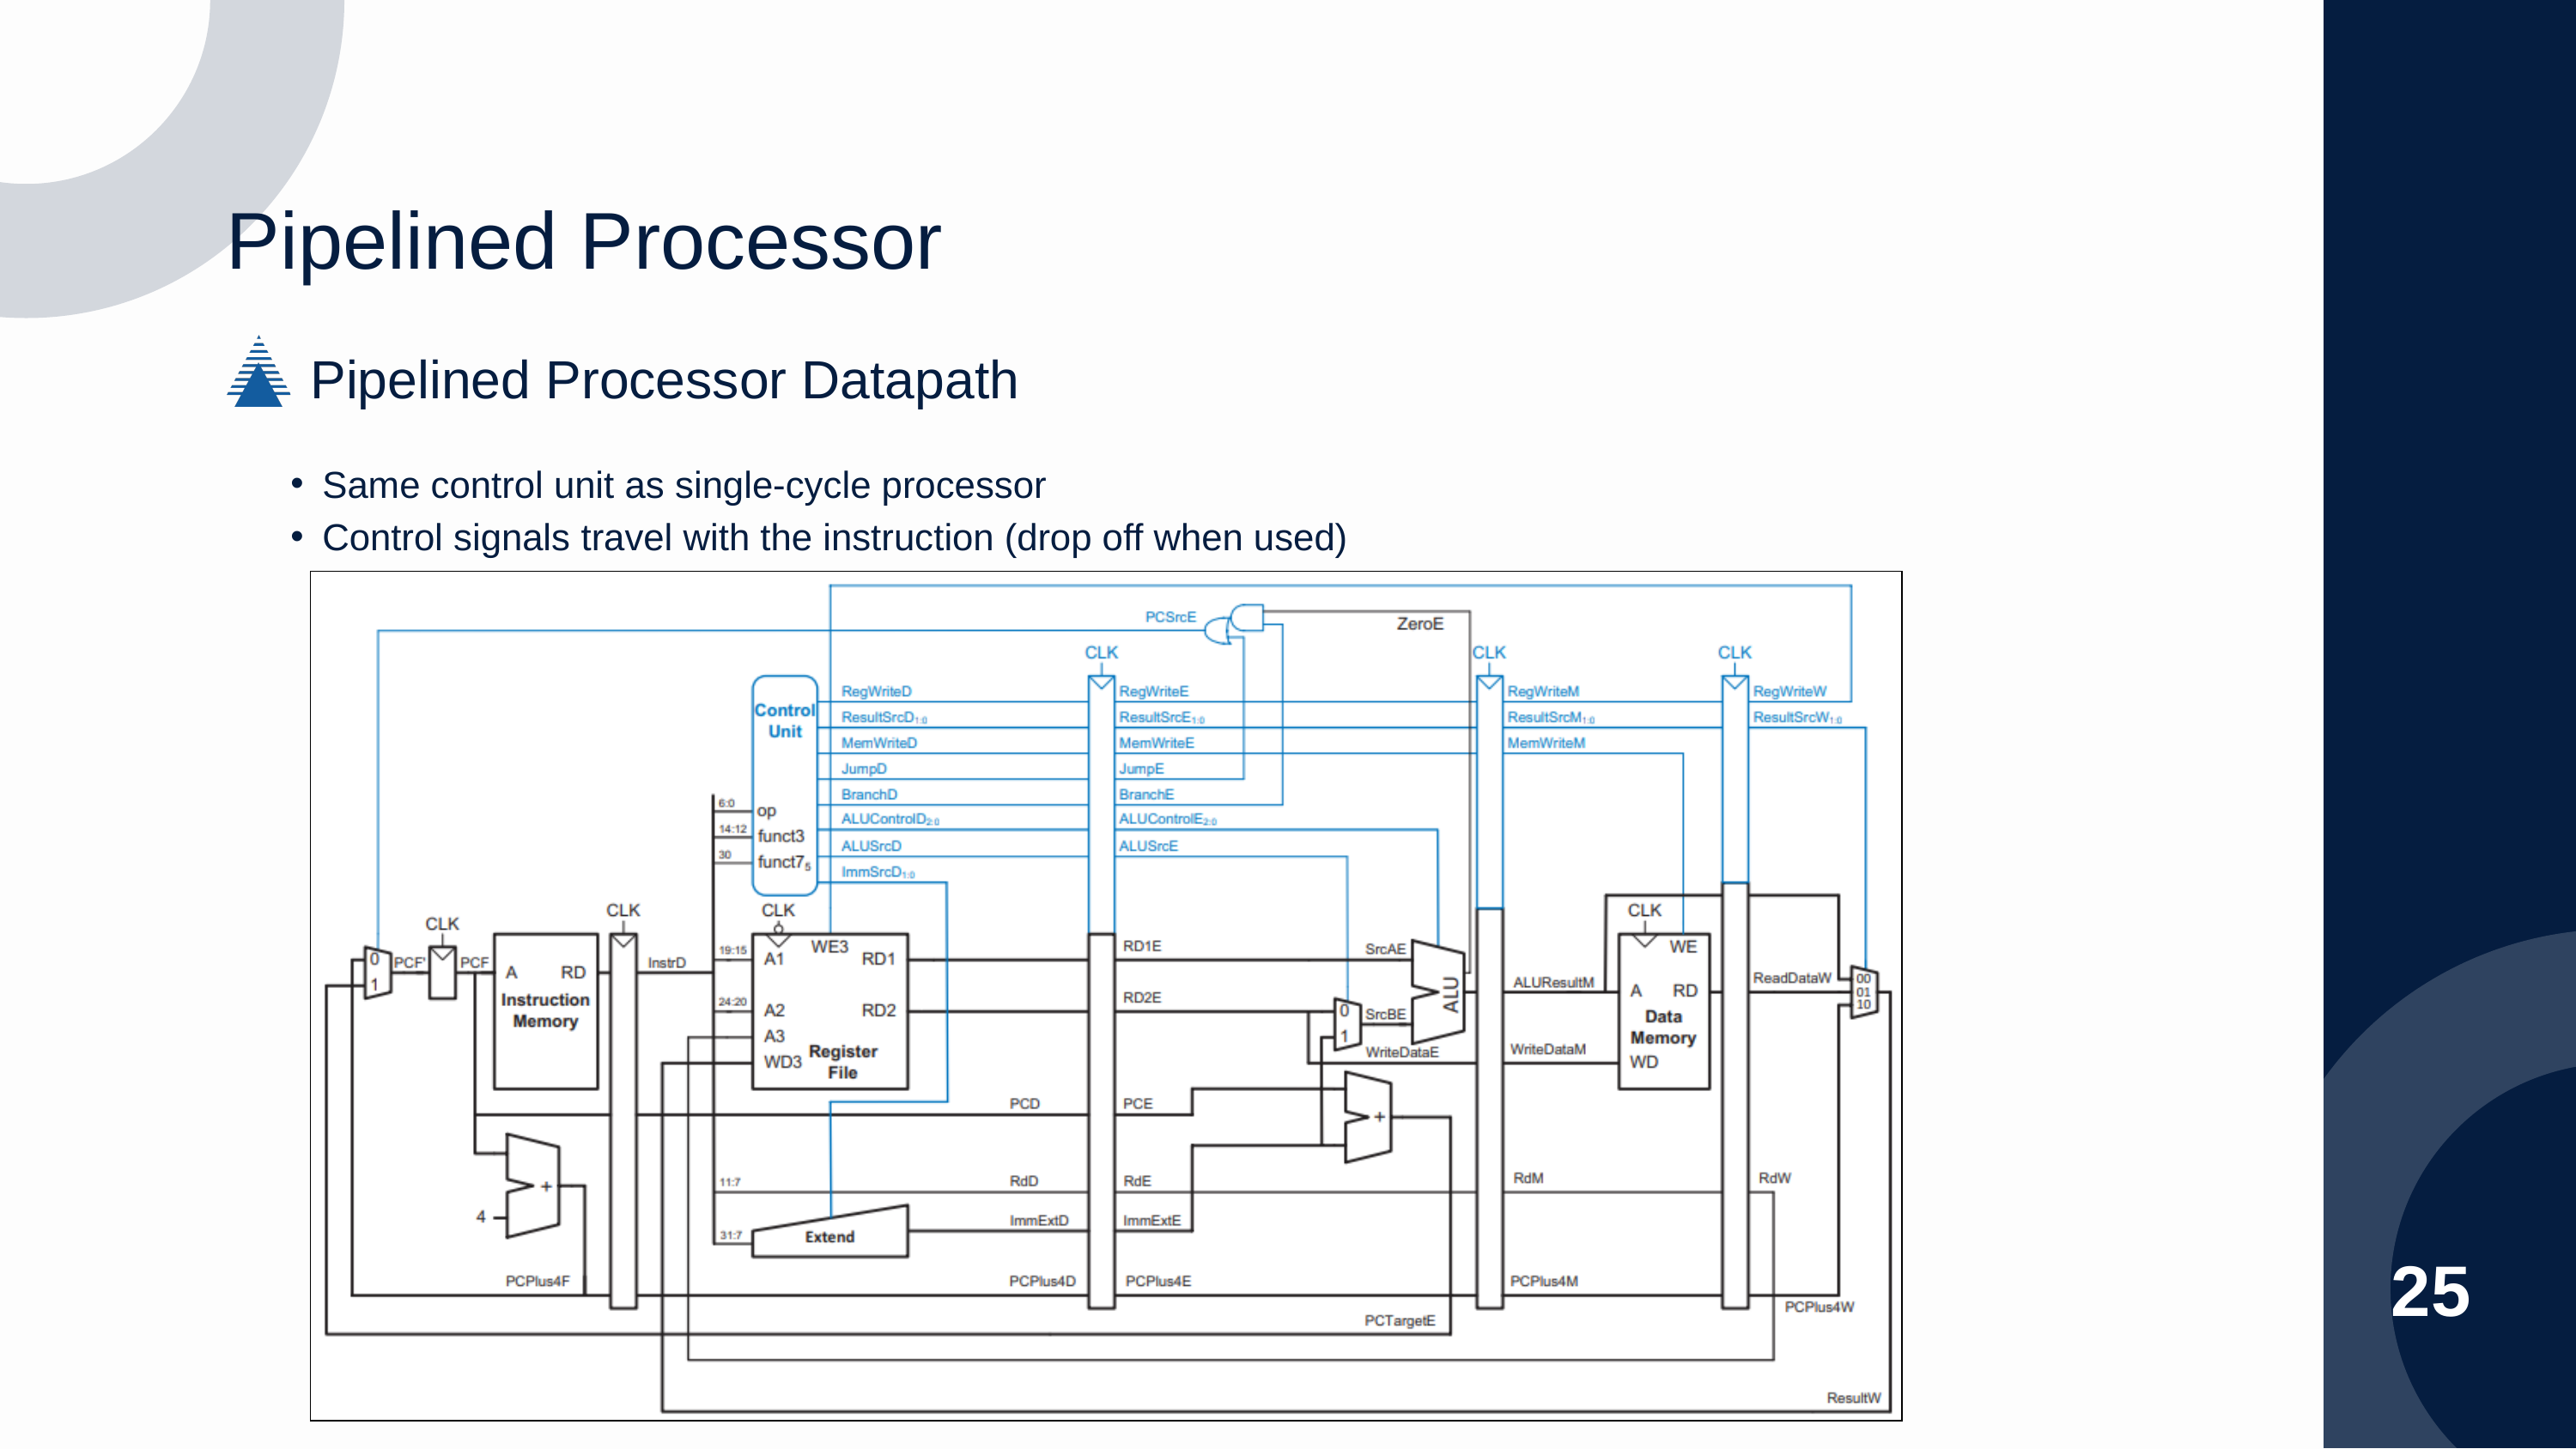

Pipelined Processor
Pipelined Processor Datapath

Same control unit as single-cycle processor
Control signals travel with the instruction (drop off when used)

25